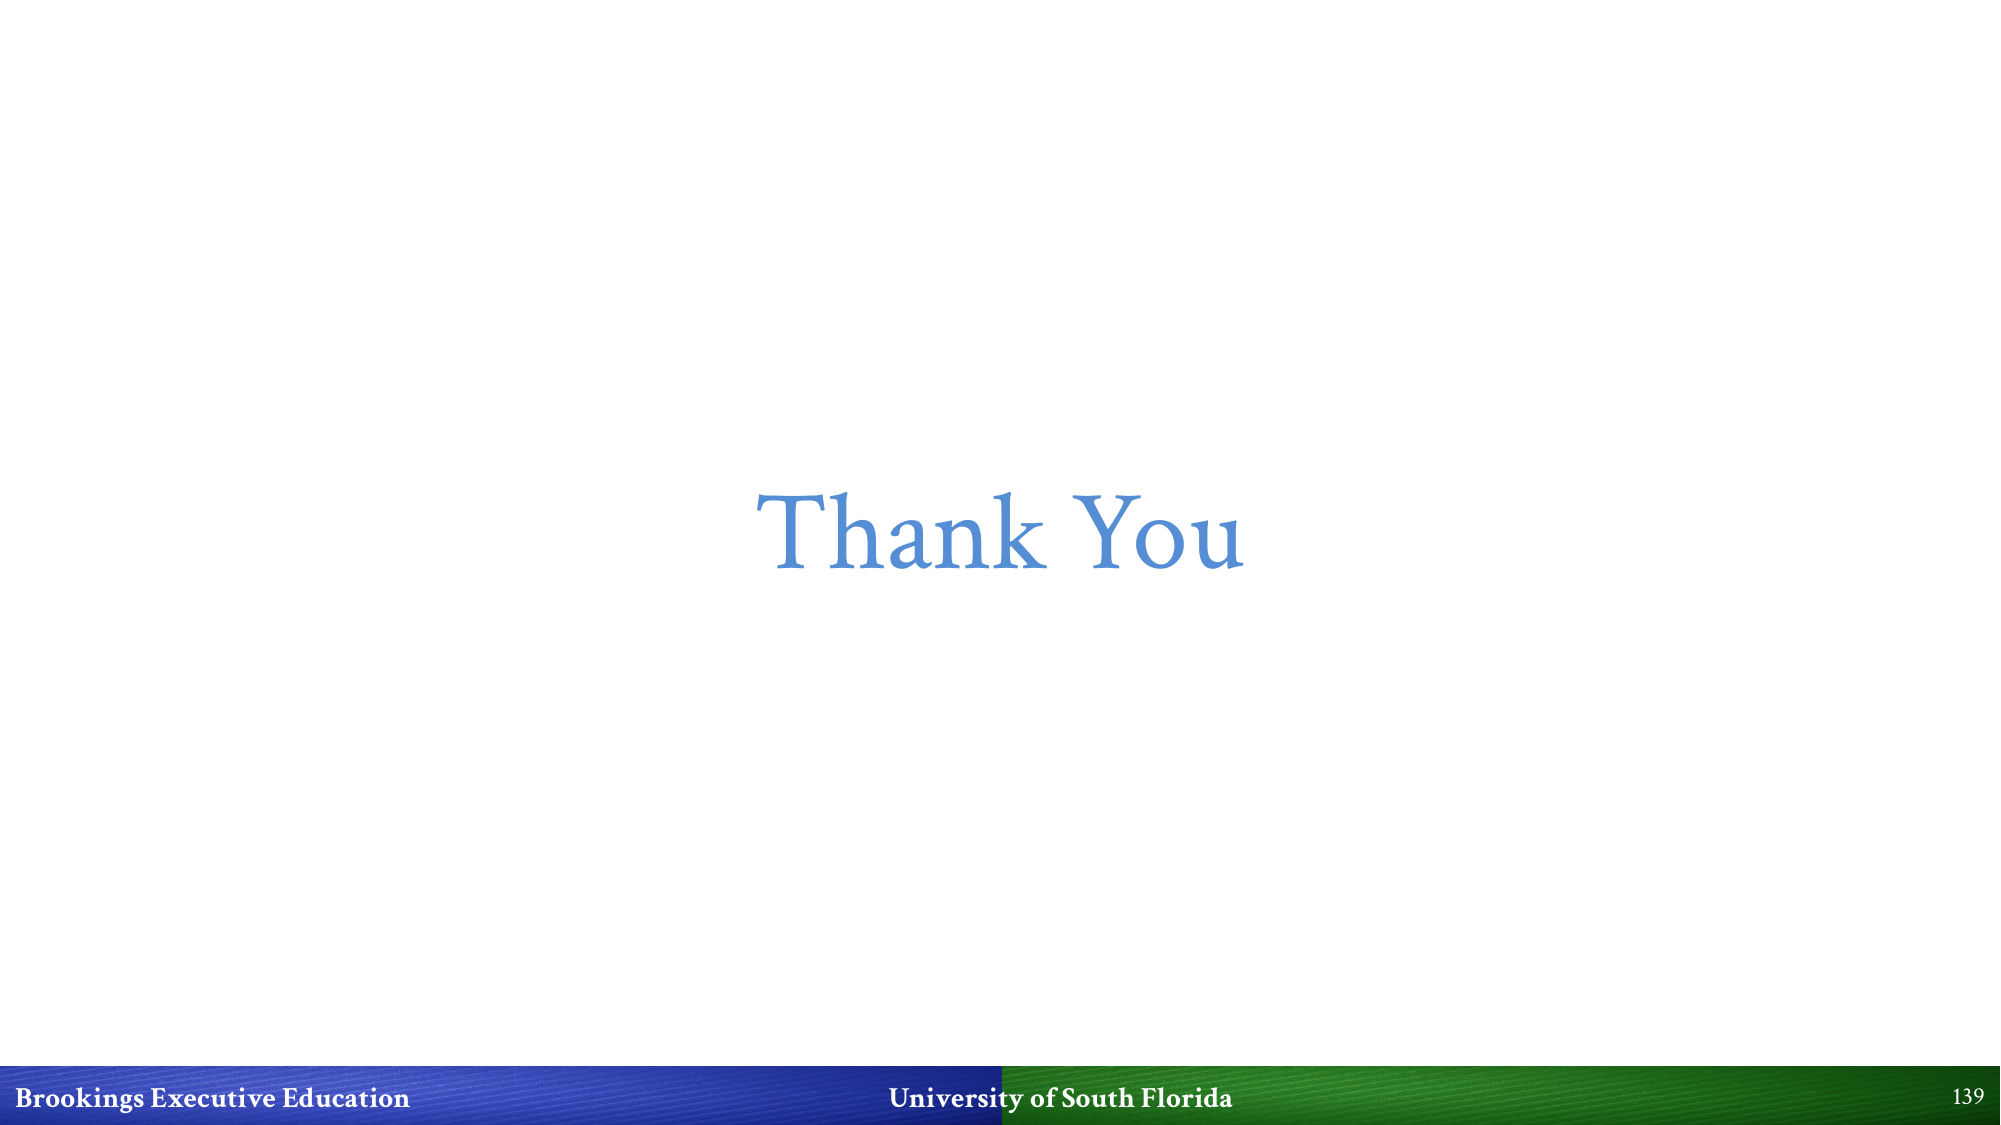

# Thank You
139
Brookings Executive Education                              		               University of South Florida